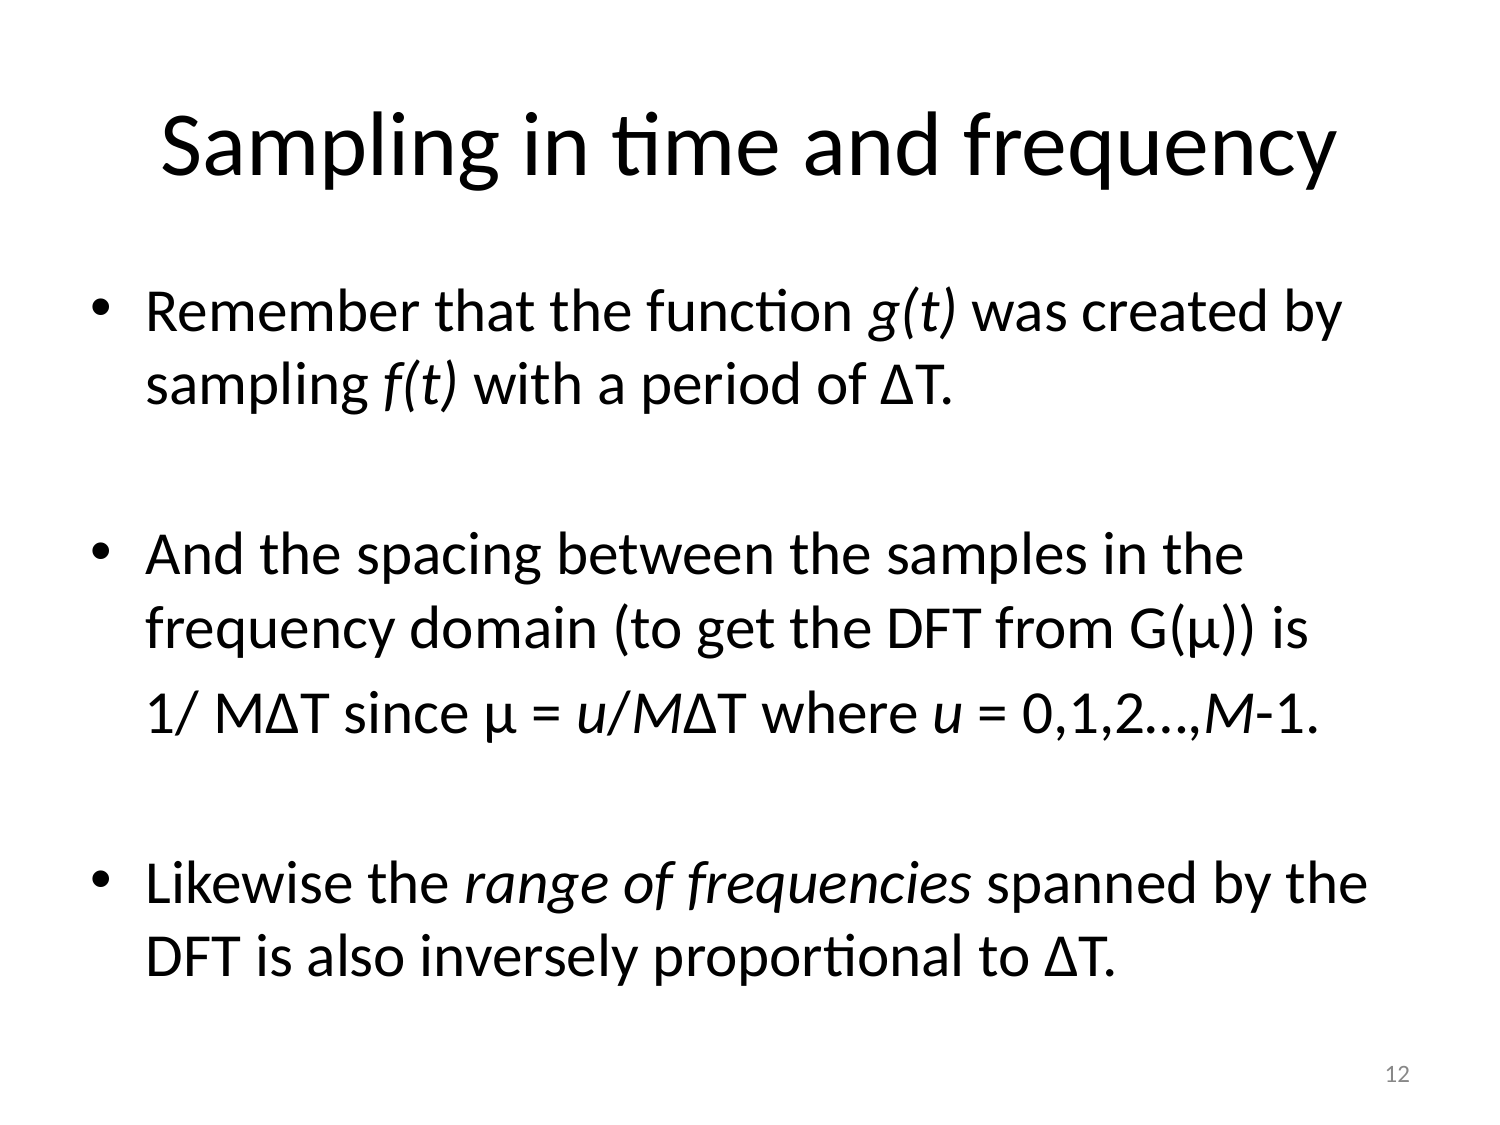

# Sampling in time and frequency
Remember that the function g(t) was created by sampling f(t) with a period of ΔT.

And the spacing between the samples in the frequency domain (to get the DFT from G(μ)) is
    1/ MΔT since μ = u/MΔT where u = 0,1,2…,M-1.

Likewise the range of frequencies spanned by the DFT is also inversely proportional to ΔT.
12